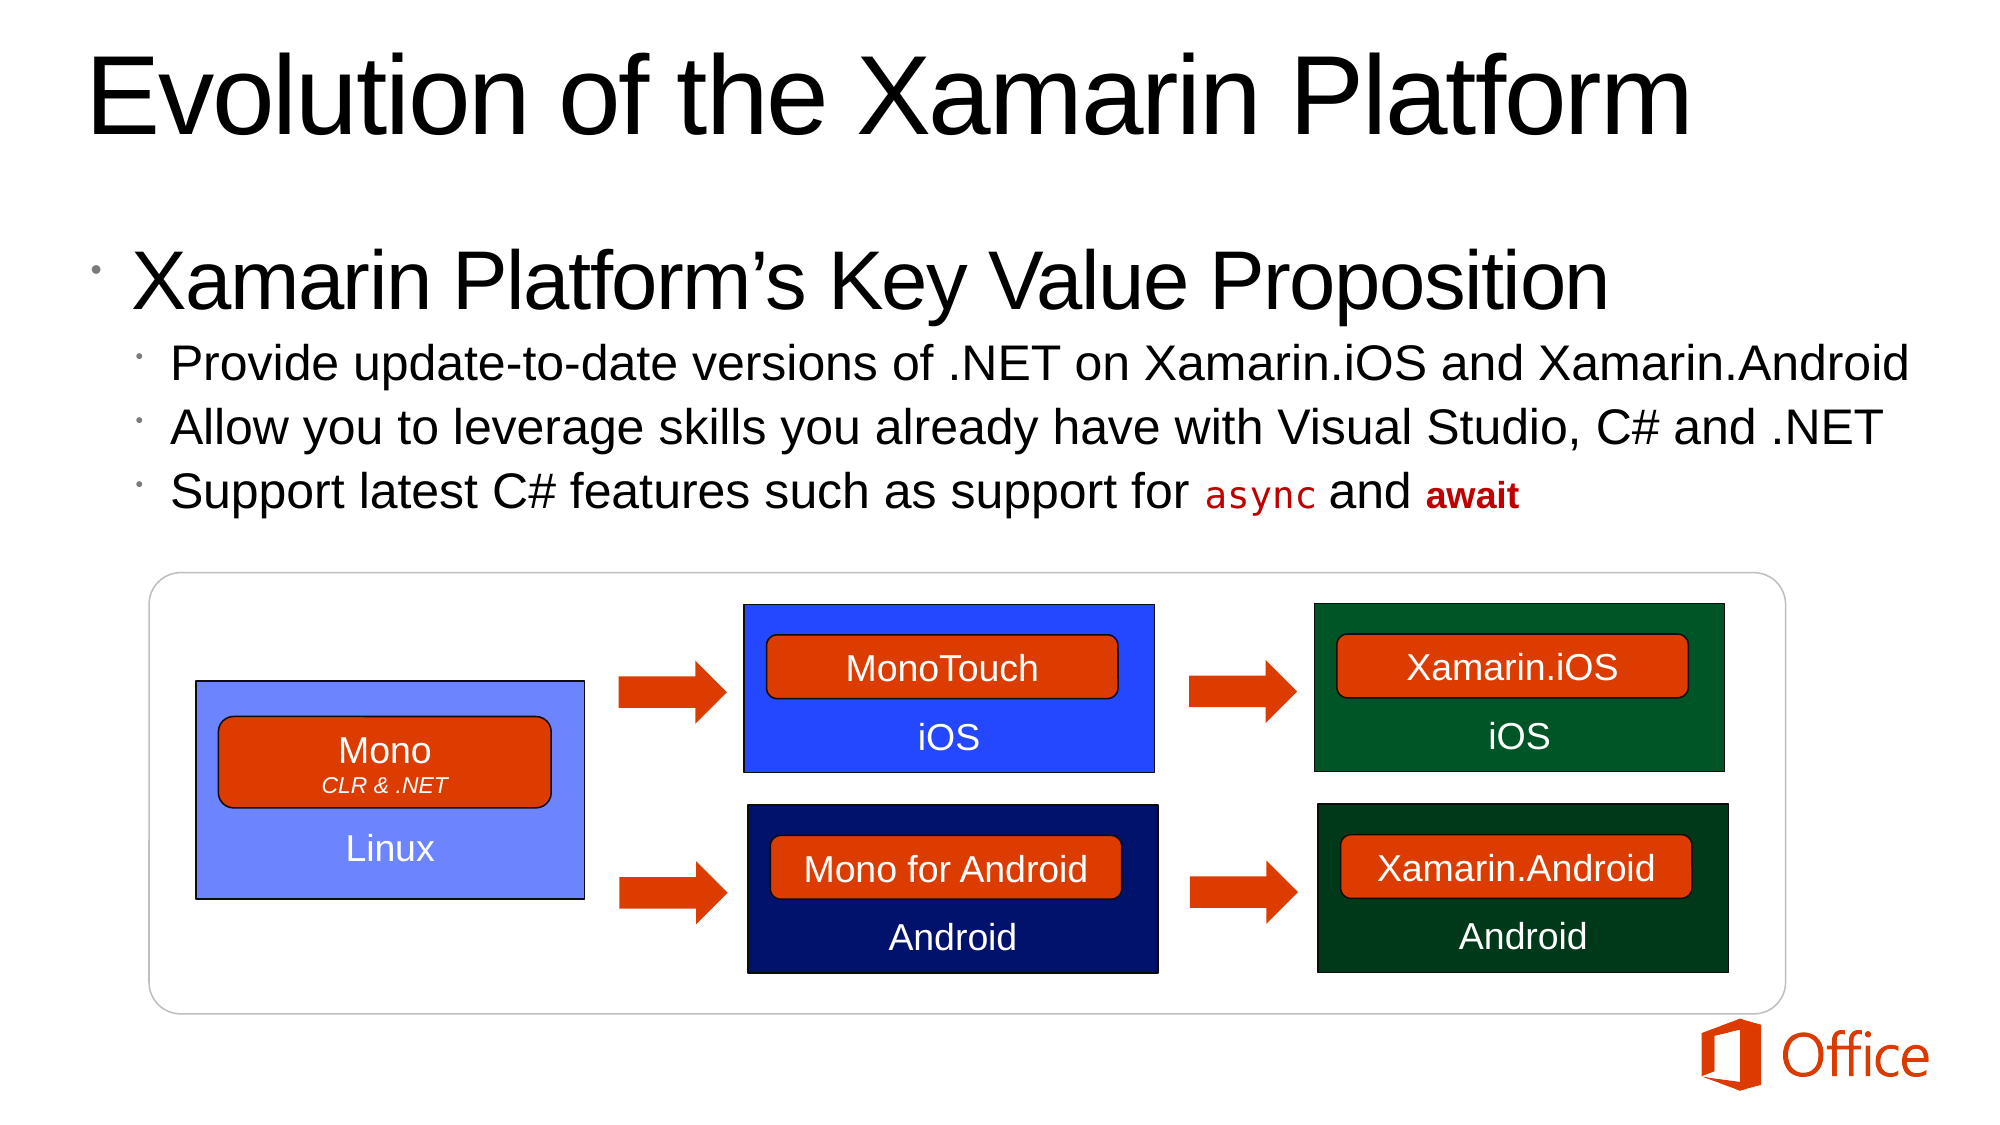

# Evolution of the Xamarin Platform
Xamarin Platform’s Key Value Proposition
Provide update-to-date versions of .NET on Xamarin.iOS and Xamarin.Android
Allow you to leverage skills you already have with Visual Studio, C# and .NET
Support latest C# features such as support for async and await

iOS
iOS
Xamarin.iOS
MonoTouch

Linux
Mono
CLR & .NET
Android
Android
Xamarin.Android
Mono for Android